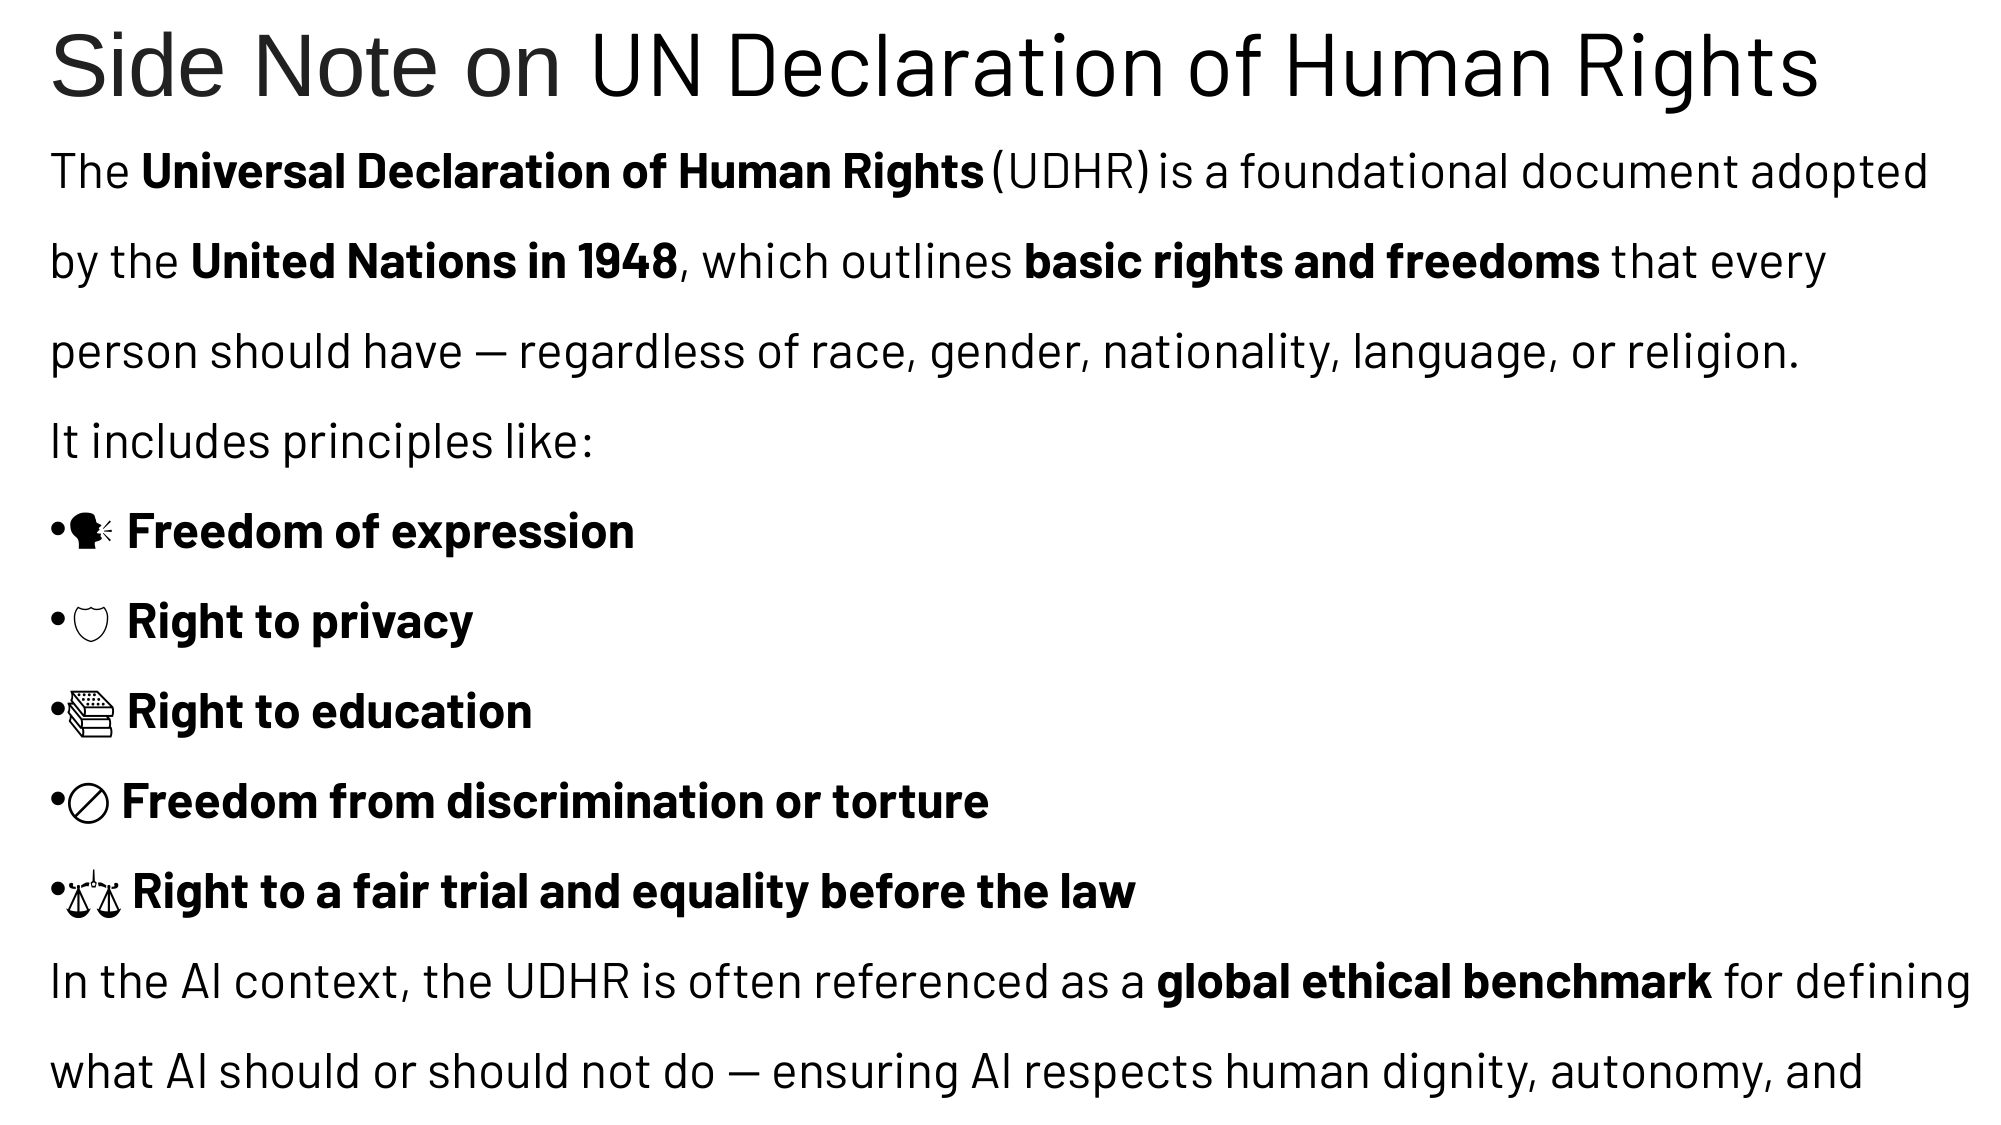

Side Note on UN Declaration of Human Rights
The Universal Declaration of Human Rights (UDHR) is a foundational document adopted by the United Nations in 1948, which outlines basic rights and freedoms that every person should have — regardless of race, gender, nationality, language, or religion.
It includes principles like:
🗣️ Freedom of expression
🛡️ Right to privacy
📚 Right to education
🚫 Freedom from discrimination or torture
⚖️ Right to a fair trial and equality before the law
In the AI context, the UDHR is often referenced as a global ethical benchmark for defining what AI should or should not do — ensuring AI respects human dignity, autonomy, and rights.